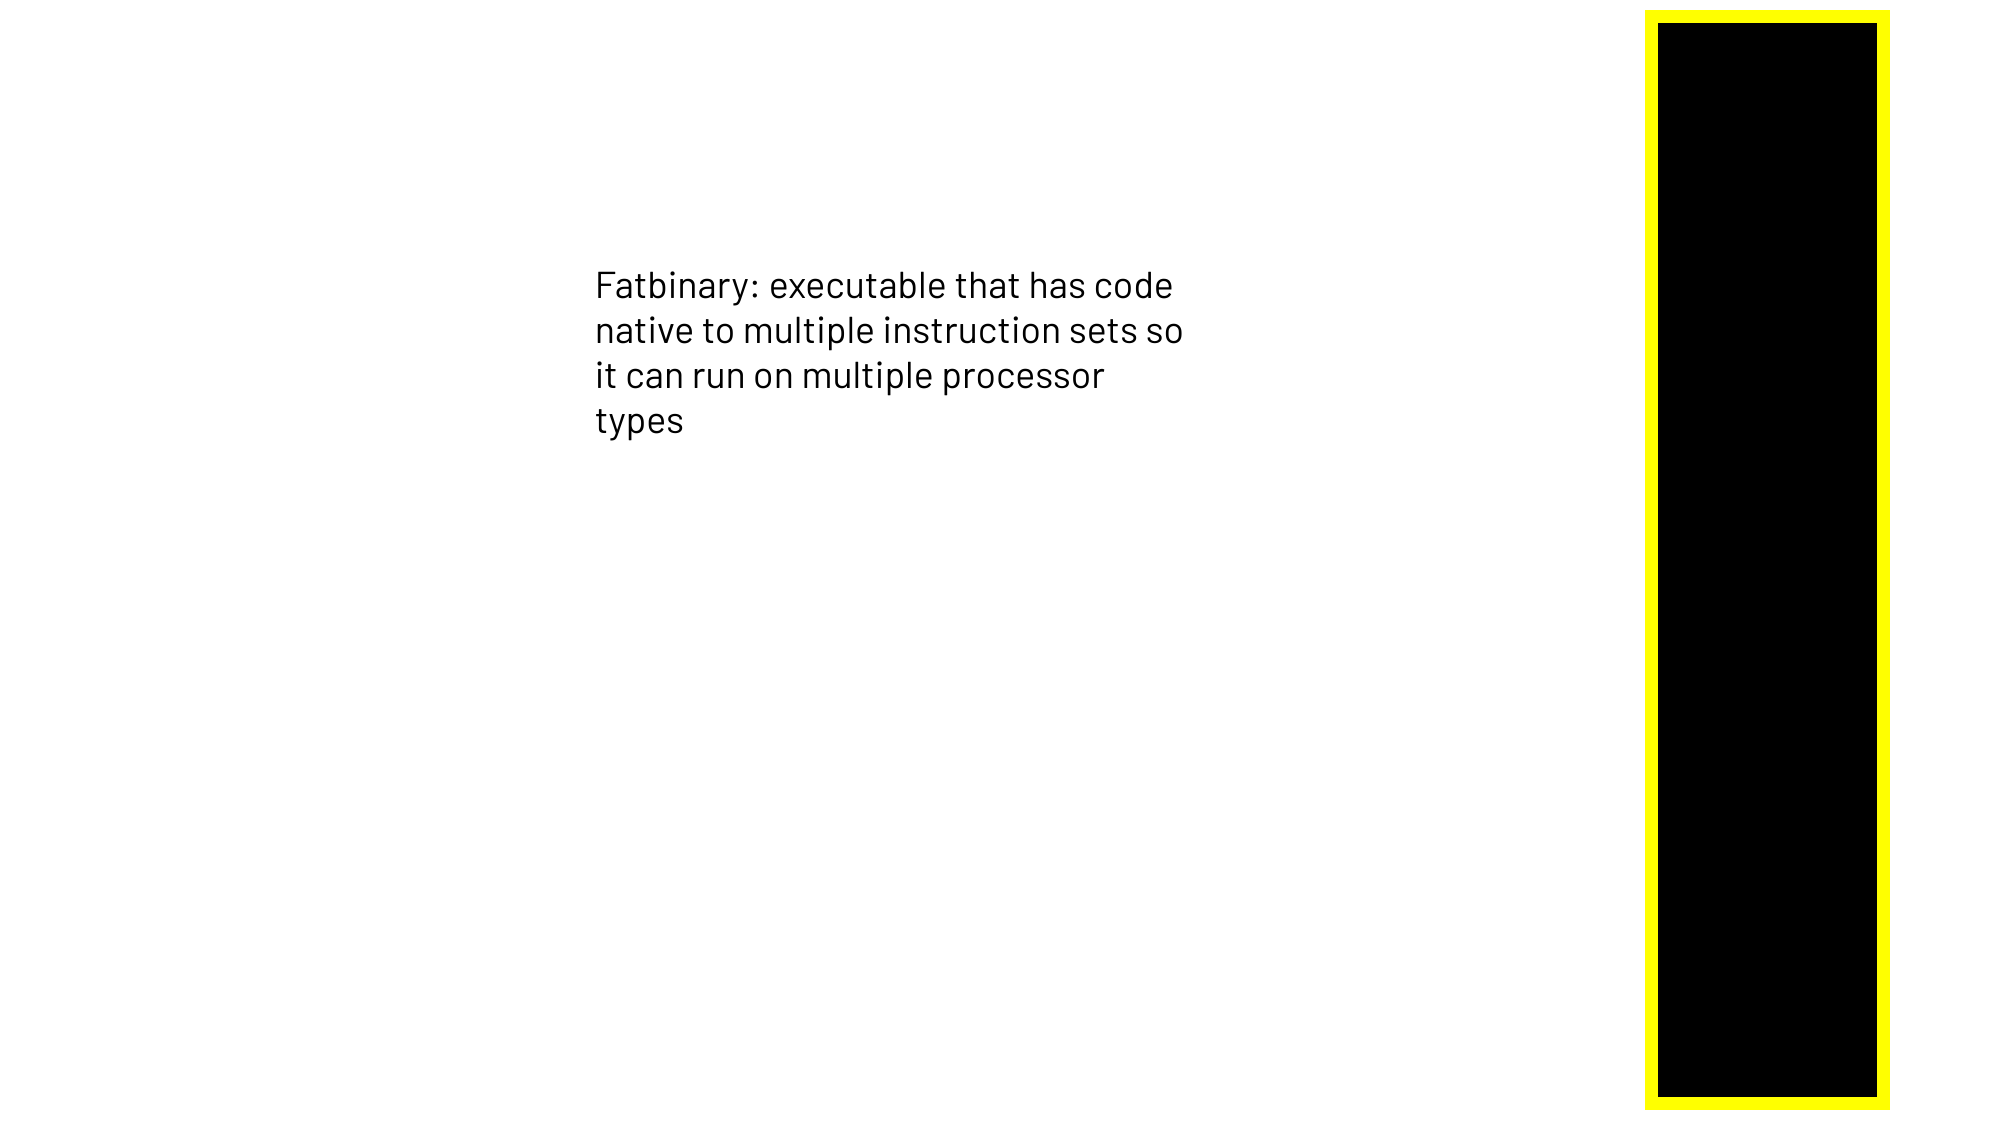

Fatbinary: executable that has code native to multiple instruction sets so it can run on multiple processor types